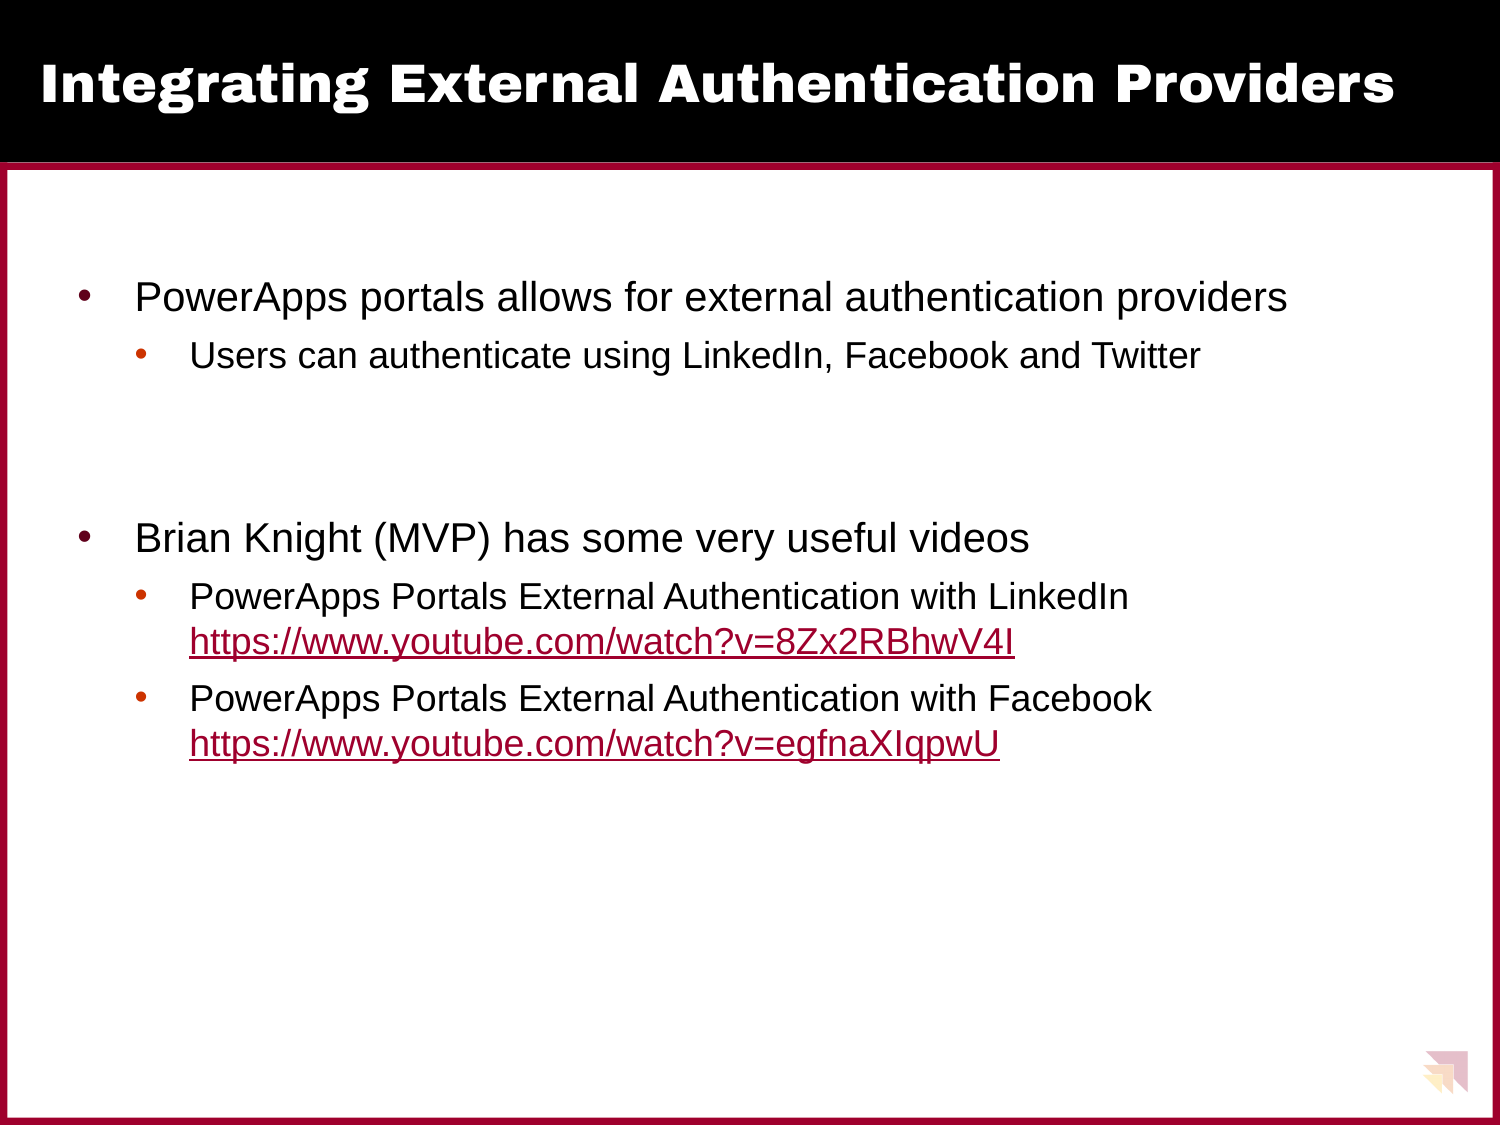

# Integrating External Authentication Providers
PowerApps portals allows for external authentication providers
Users can authenticate using LinkedIn, Facebook and Twitter

Brian Knight (MVP) has some very useful videos
PowerApps Portals External Authentication with LinkedIn
https://www.youtube.com/watch?v=8Zx2RBhwV4I
PowerApps Portals External Authentication with Facebook
https://www.youtube.com/watch?v=egfnaXIqpwU